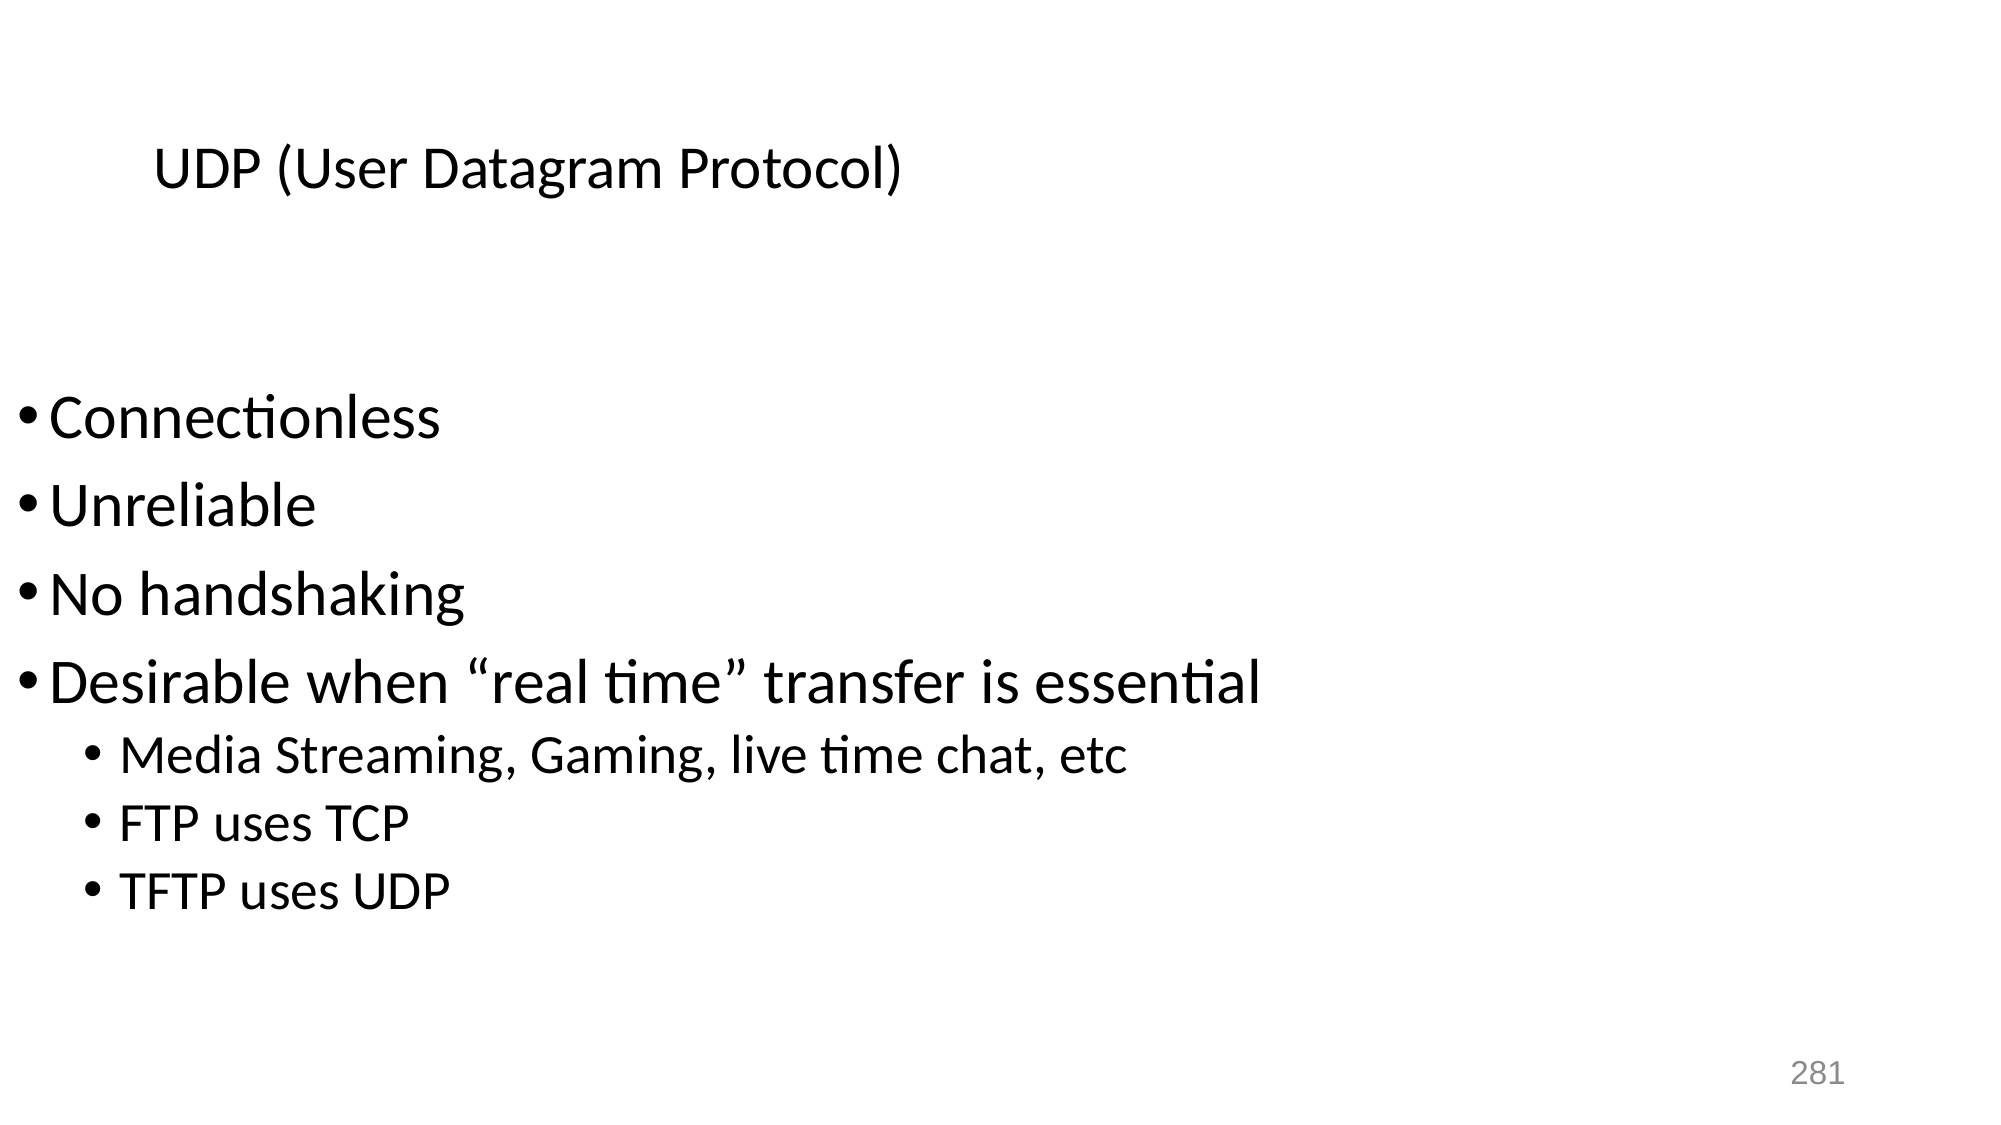

# UDP (User Datagram Protocol)
Connectionless
Unreliable
No handshaking
Desirable when “real time” transfer is essential
Media Streaming, Gaming, live time chat, etc
FTP uses TCP
TFTP uses UDP

281